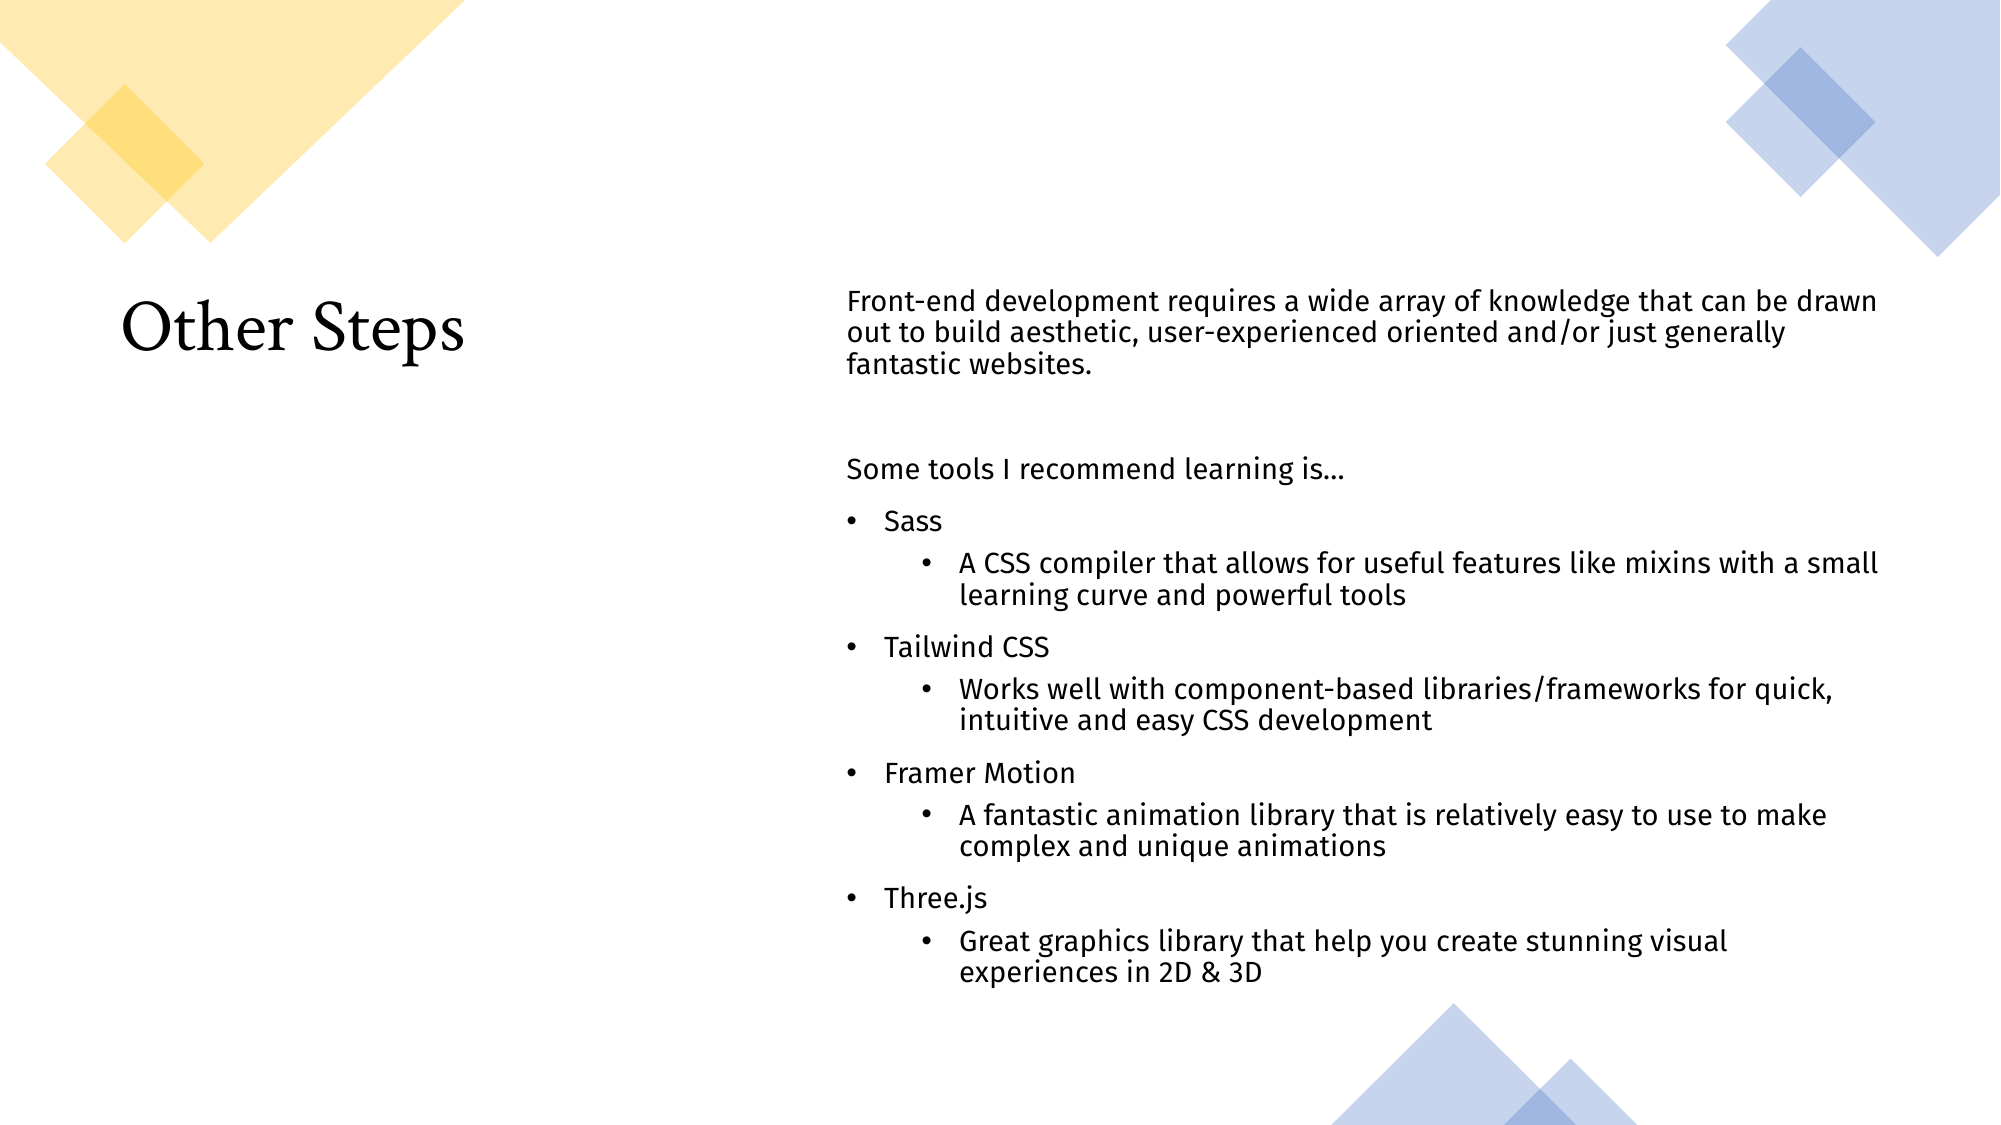

Front-end development requires a wide array of knowledge that can be drawn out to build aesthetic, user-experienced oriented and/or just generally fantastic websites.

Some tools I recommend learning is…
Sass
A CSS compiler that allows for useful features like mixins with a small learning curve and powerful tools
Tailwind CSS
Works well with component-based libraries/frameworks for quick, intuitive and easy CSS development
Framer Motion
A fantastic animation library that is relatively easy to use to make complex and unique animations
Three.js
Great graphics library that help you create stunning visual experiences in 2D & 3D
# Other Steps